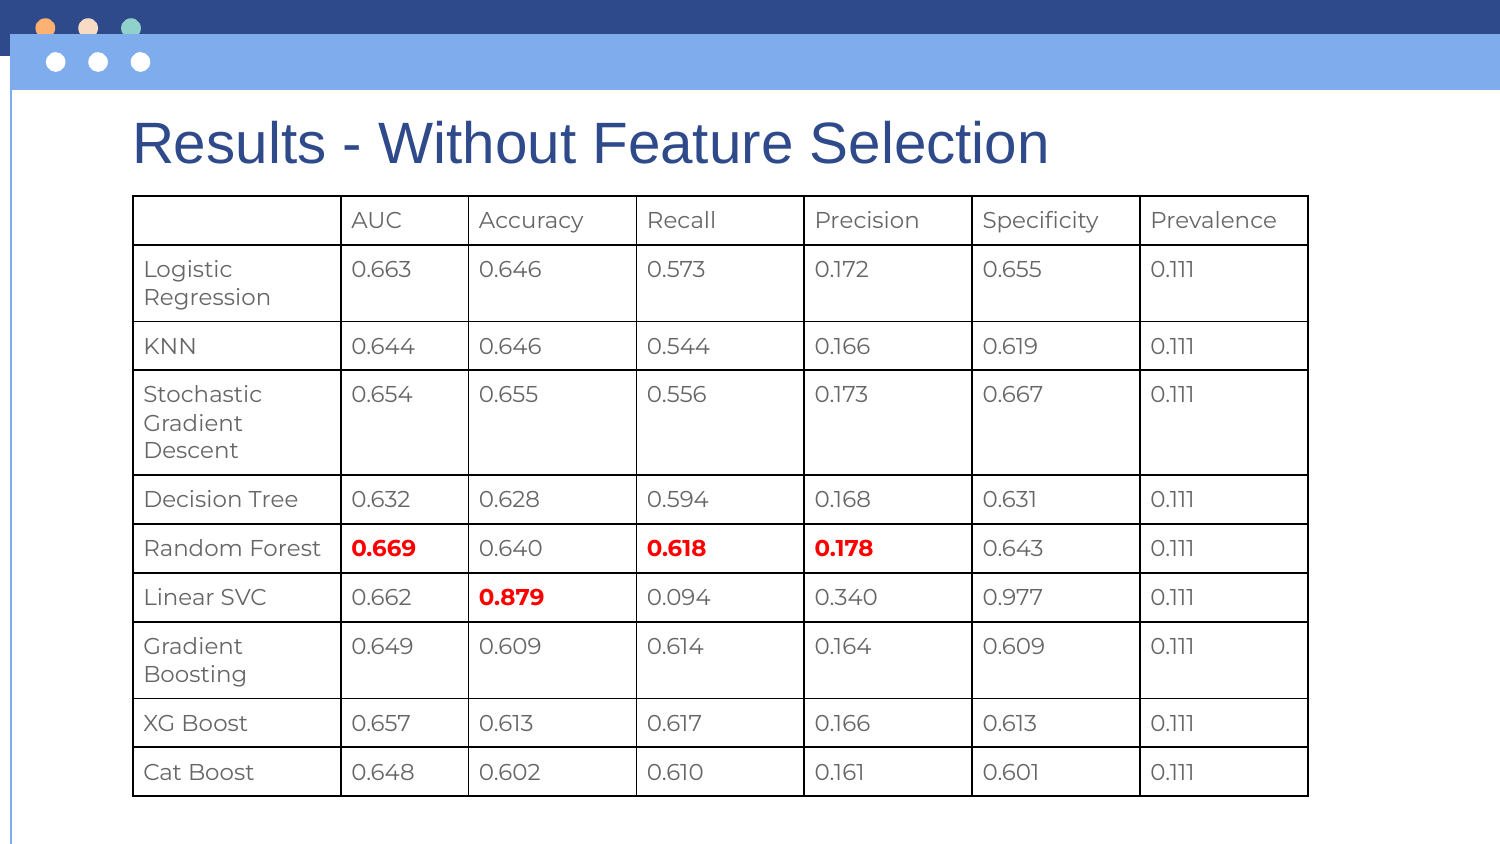

# Results - Without Feature Selection
|  | AUC | Accuracy | Recall | Precision | Specificity | Prevalence |
| --- | --- | --- | --- | --- | --- | --- |
| Logistic Regression | 0.663 | 0.646 | 0.573 | 0.172 | 0.655 | 0.111 |
| KNN | 0.644 | 0.646 | 0.544 | 0.166 | 0.619 | 0.111 |
| Stochastic Gradient Descent | 0.654 | 0.655 | 0.556 | 0.173 | 0.667 | 0.111 |
| Decision Tree | 0.632 | 0.628 | 0.594 | 0.168 | 0.631 | 0.111 |
| Random Forest | 0.669 | 0.640 | 0.618 | 0.178 | 0.643 | 0.111 |
| Linear SVC | 0.662 | 0.879 | 0.094 | 0.340 | 0.977 | 0.111 |
| Gradient Boosting | 0.649 | 0.609 | 0.614 | 0.164 | 0.609 | 0.111 |
| XG Boost | 0.657 | 0.613 | 0.617 | 0.166 | 0.613 | 0.111 |
| Cat Boost | 0.648 | 0.602 | 0.610 | 0.161 | 0.601 | 0.111 |